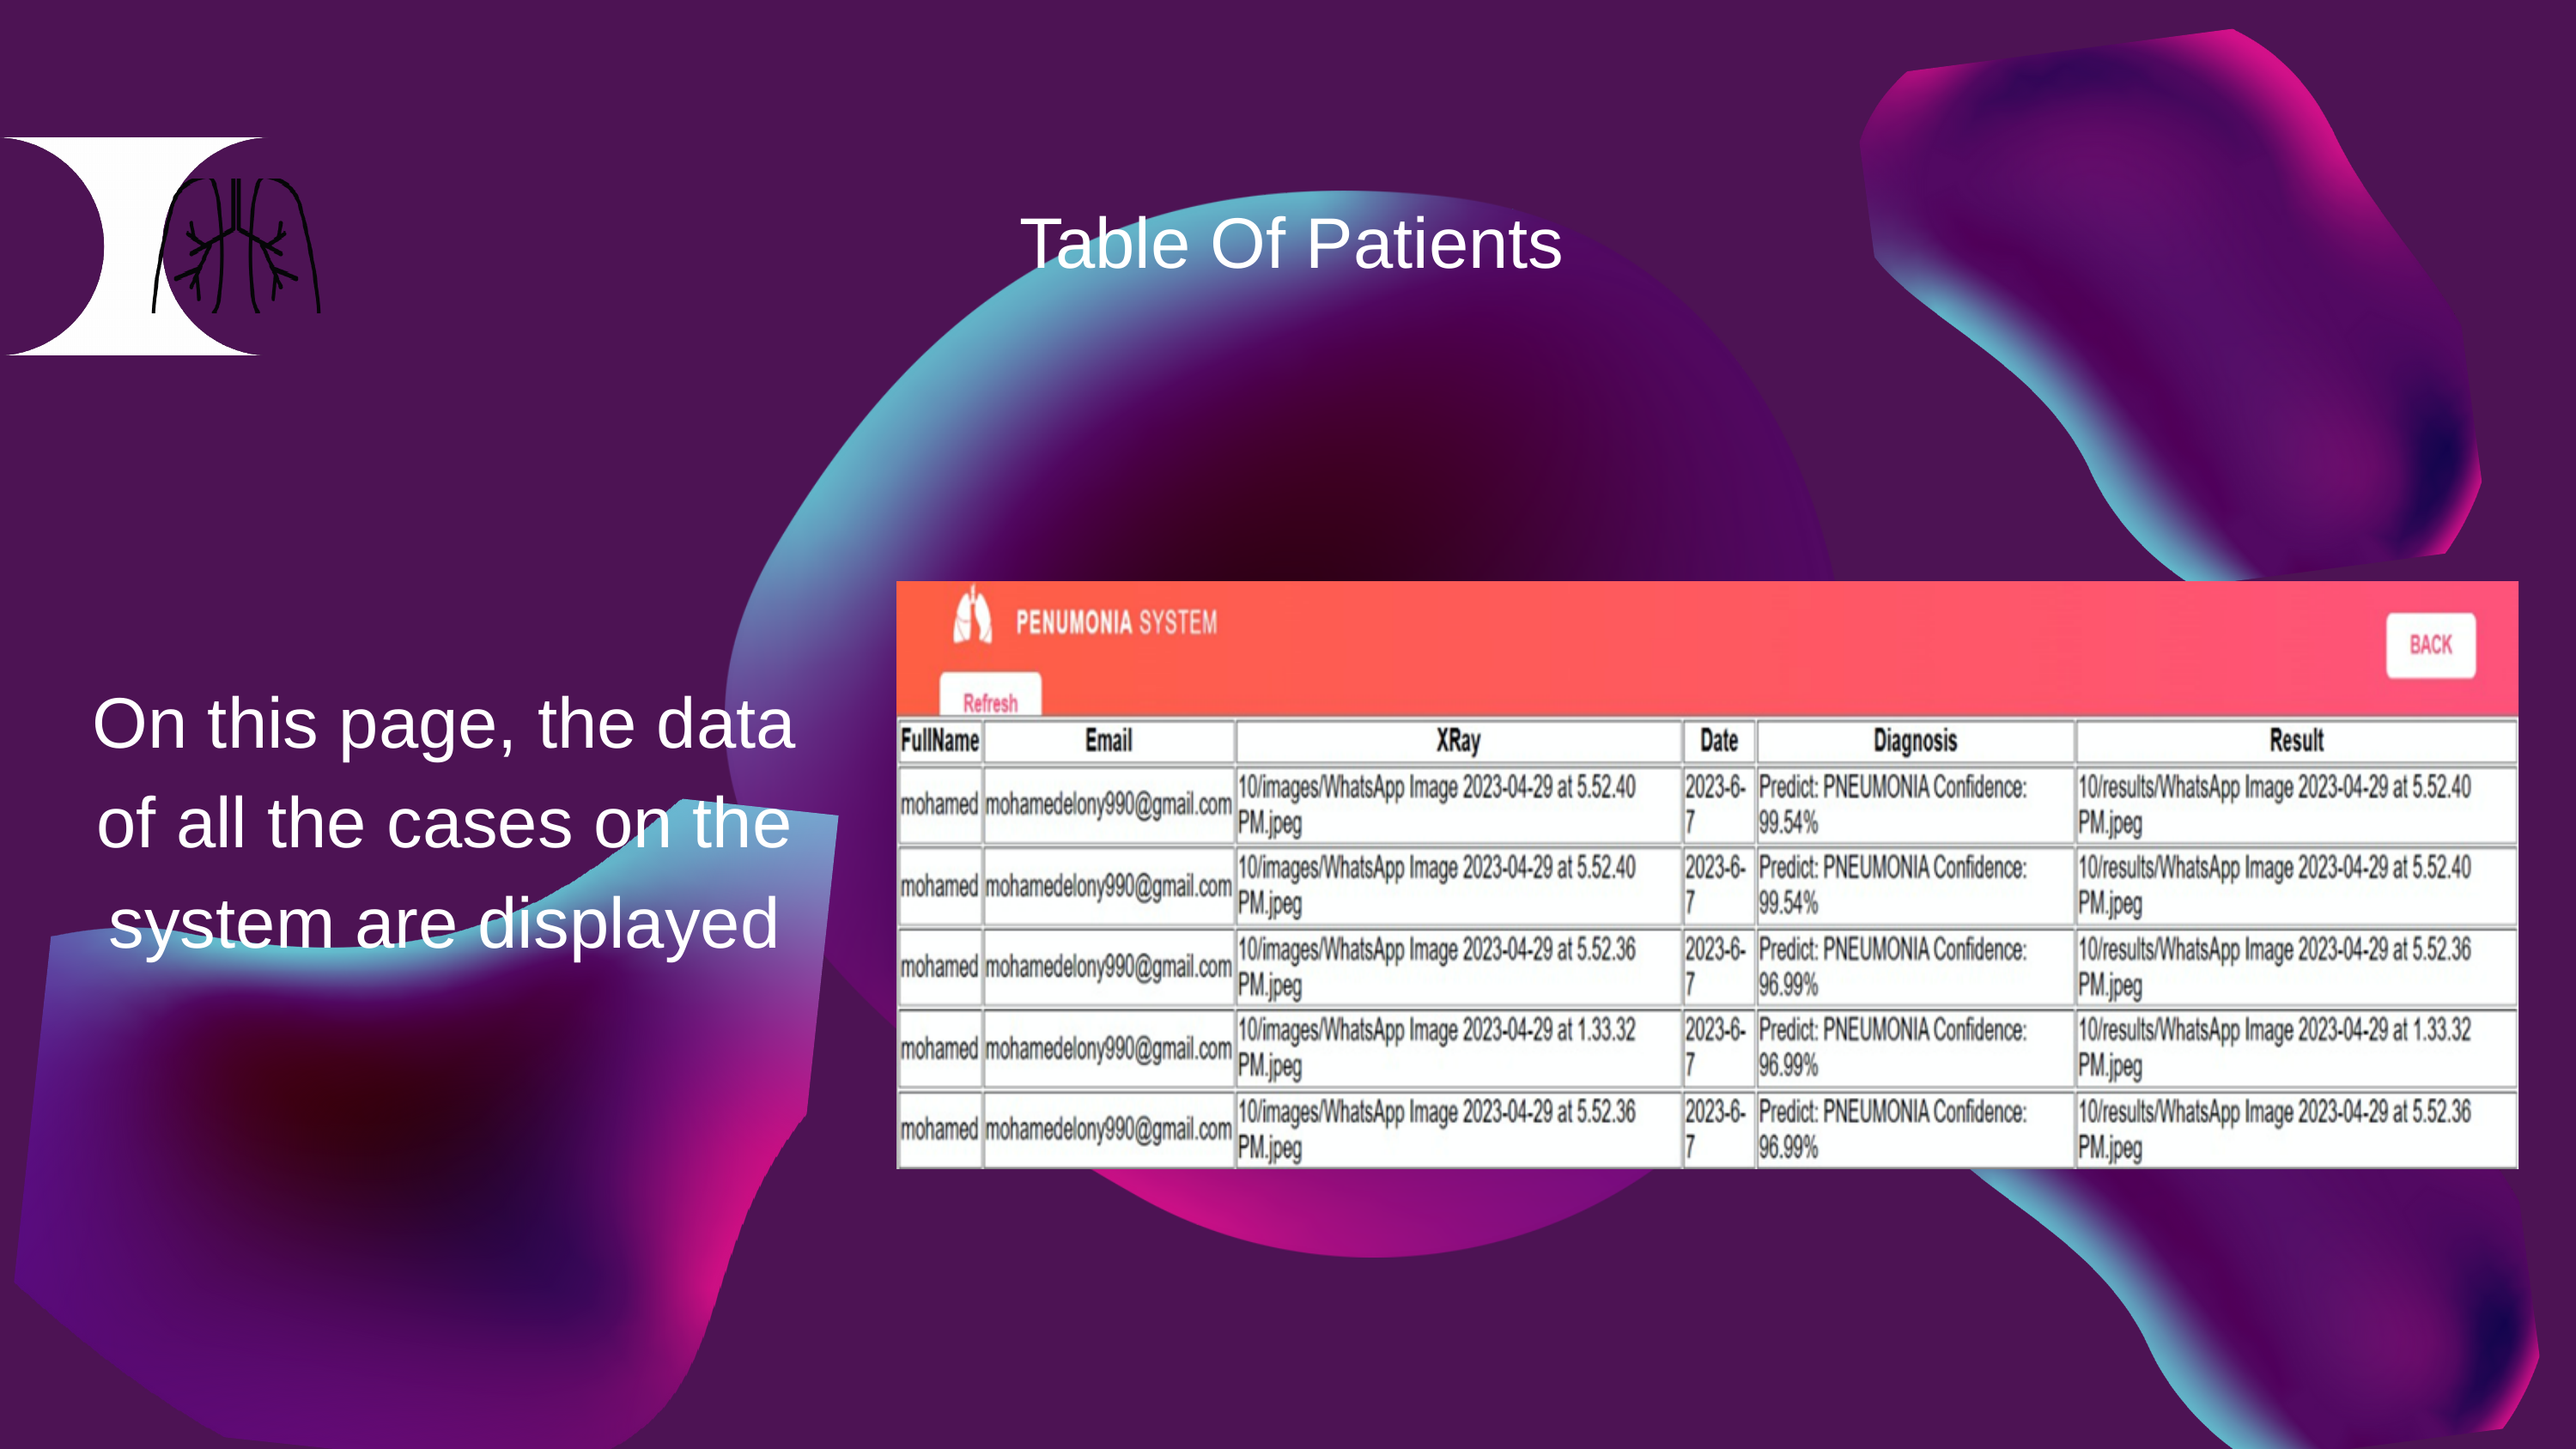

Table Of Patients

On this page, the data of all the cases on the system are displayed